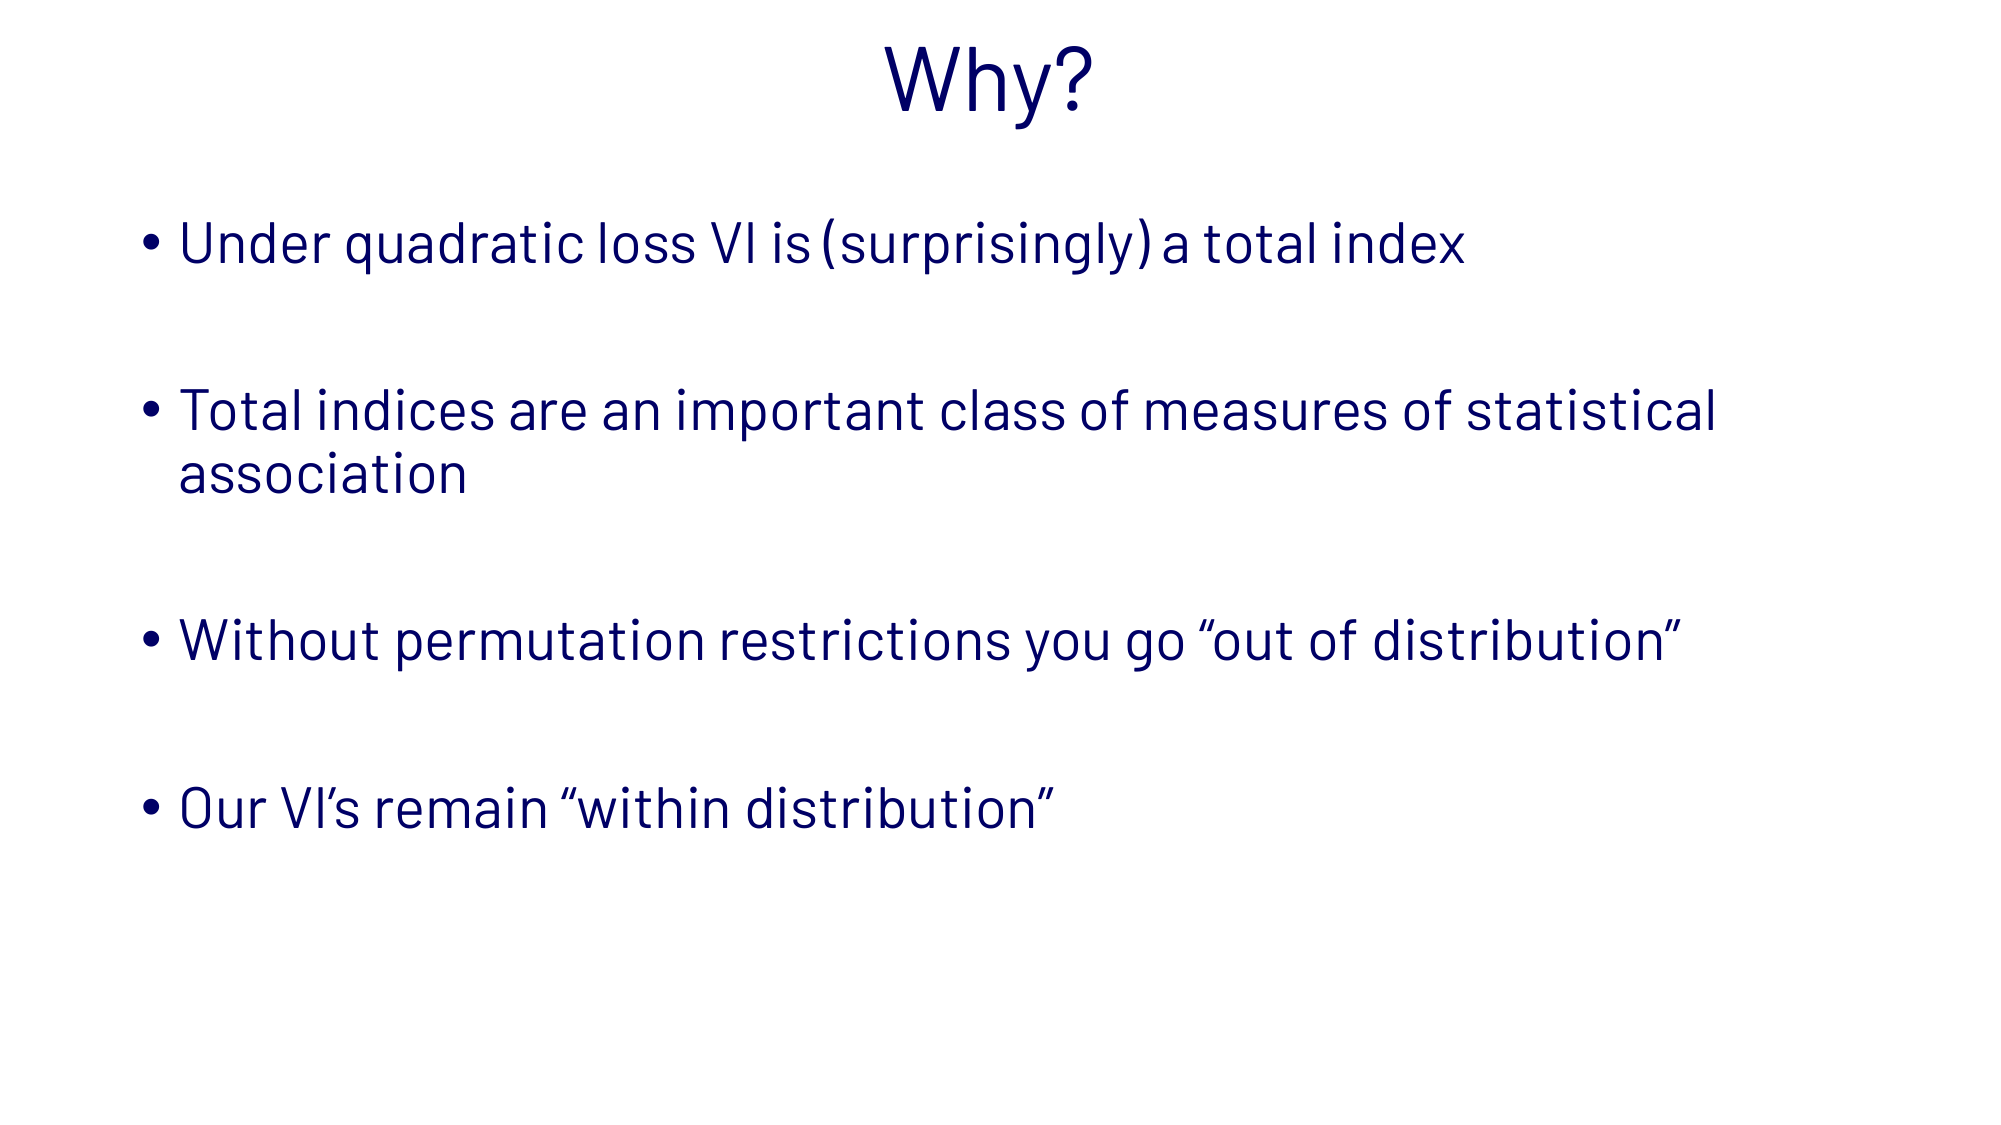

# Why?
Under quadratic loss VI is (surprisingly) a total index

Total indices are an important class of measures of statistical association

Without permutation restrictions you go “out of distribution”

Our VI’s remain “within distribution”